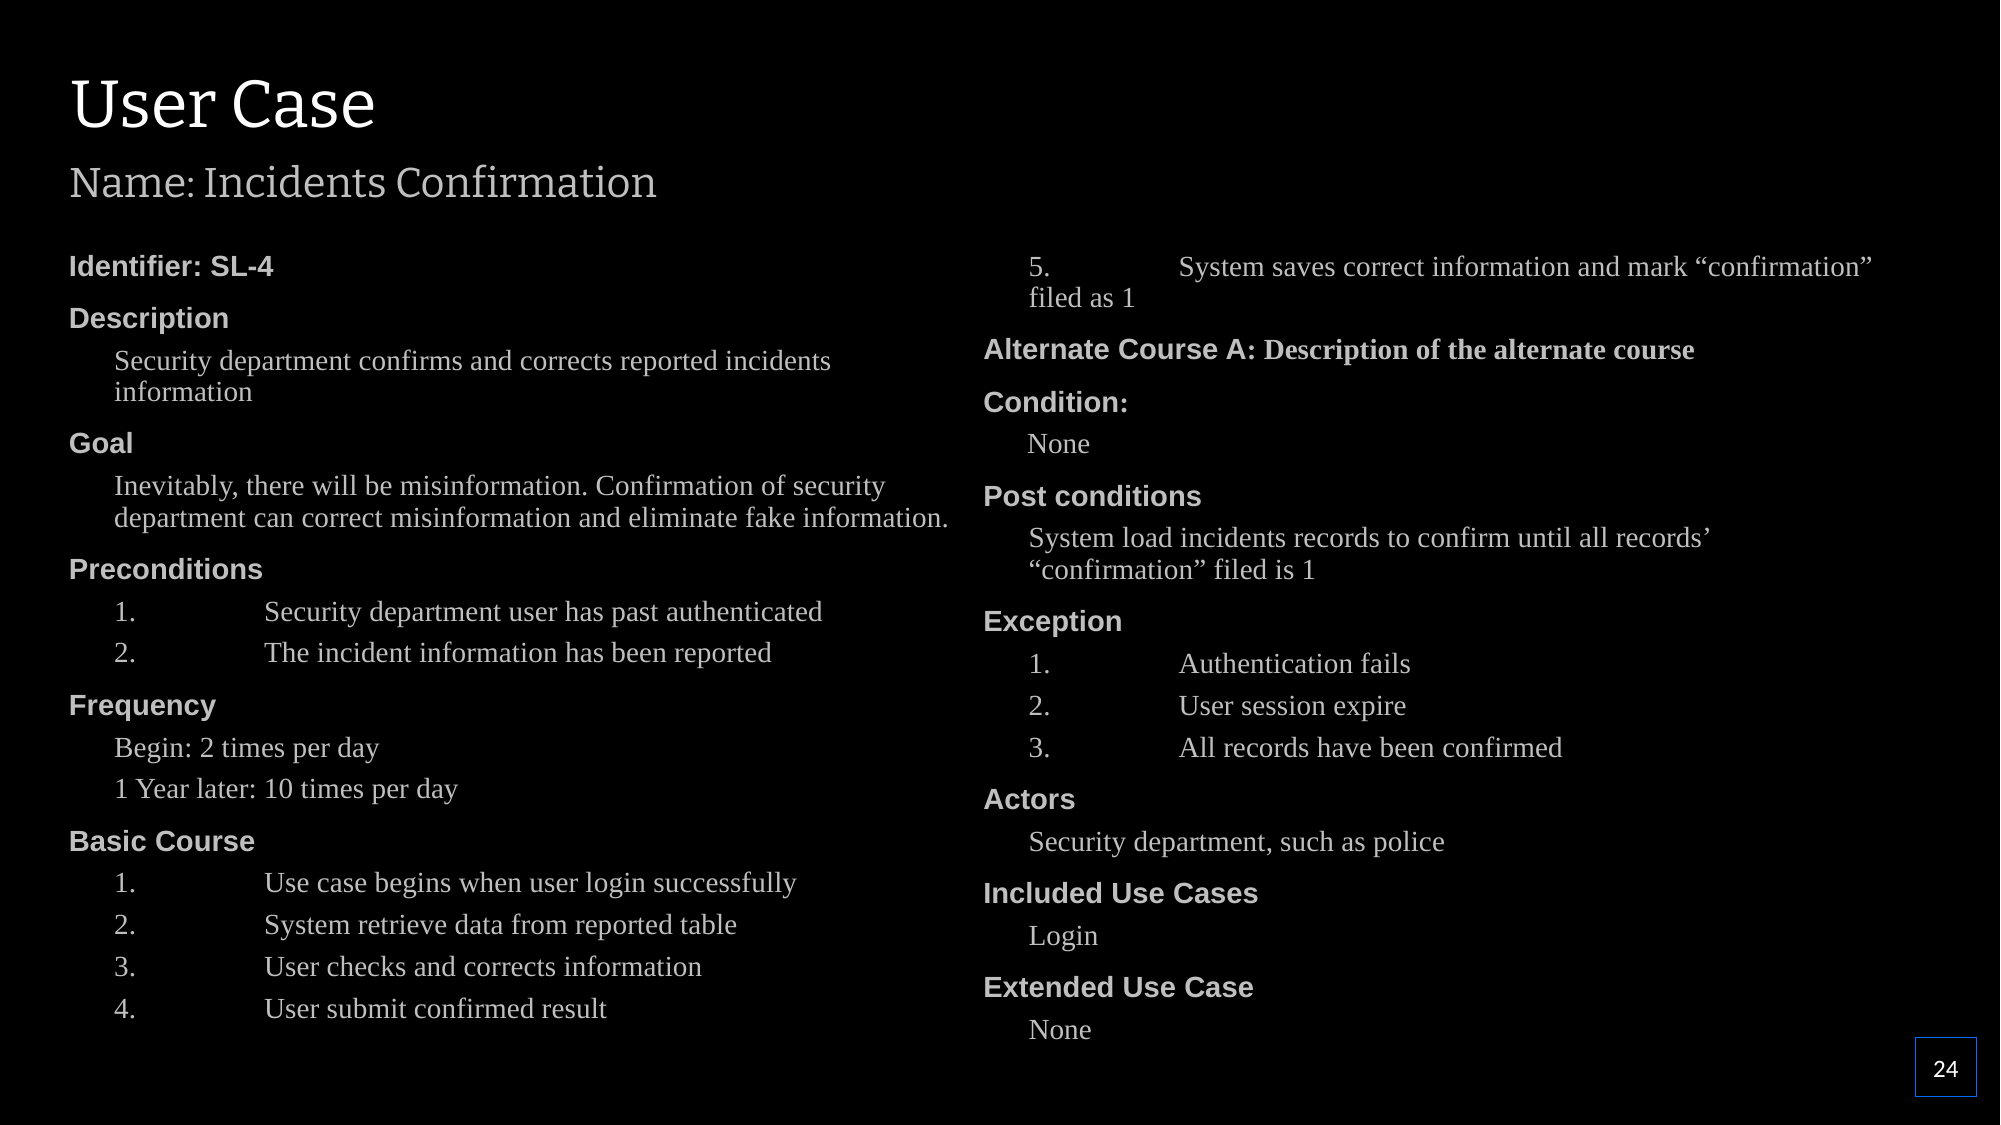

# User Case
Name: Incidents Confirmation
Identifier: SL-4
Description
Security department confirms and corrects reported incidents information
Goal
Inevitably, there will be misinformation. Confirmation of security department can correct misinformation and eliminate fake information.
Preconditions
1.	Security department user has past authenticated
2.	The incident information has been reported
Frequency
Begin: 2 times per day
1 Year later: 10 times per day
Basic Course
1.	Use case begins when user login successfully
2.	System retrieve data from reported table
3.	User checks and corrects information
4.	User submit confirmed result
5.	System saves correct information and mark “confirmation” filed as 1
Alternate Course A: Description of the alternate course
Condition:
None
Post conditions
System load incidents records to confirm until all records’ “confirmation” filed is 1
Exception
1.	Authentication fails
2.	User session expire
3.	All records have been confirmed
Actors
Security department, such as police
Included Use Cases
Login
Extended Use Case
None

24